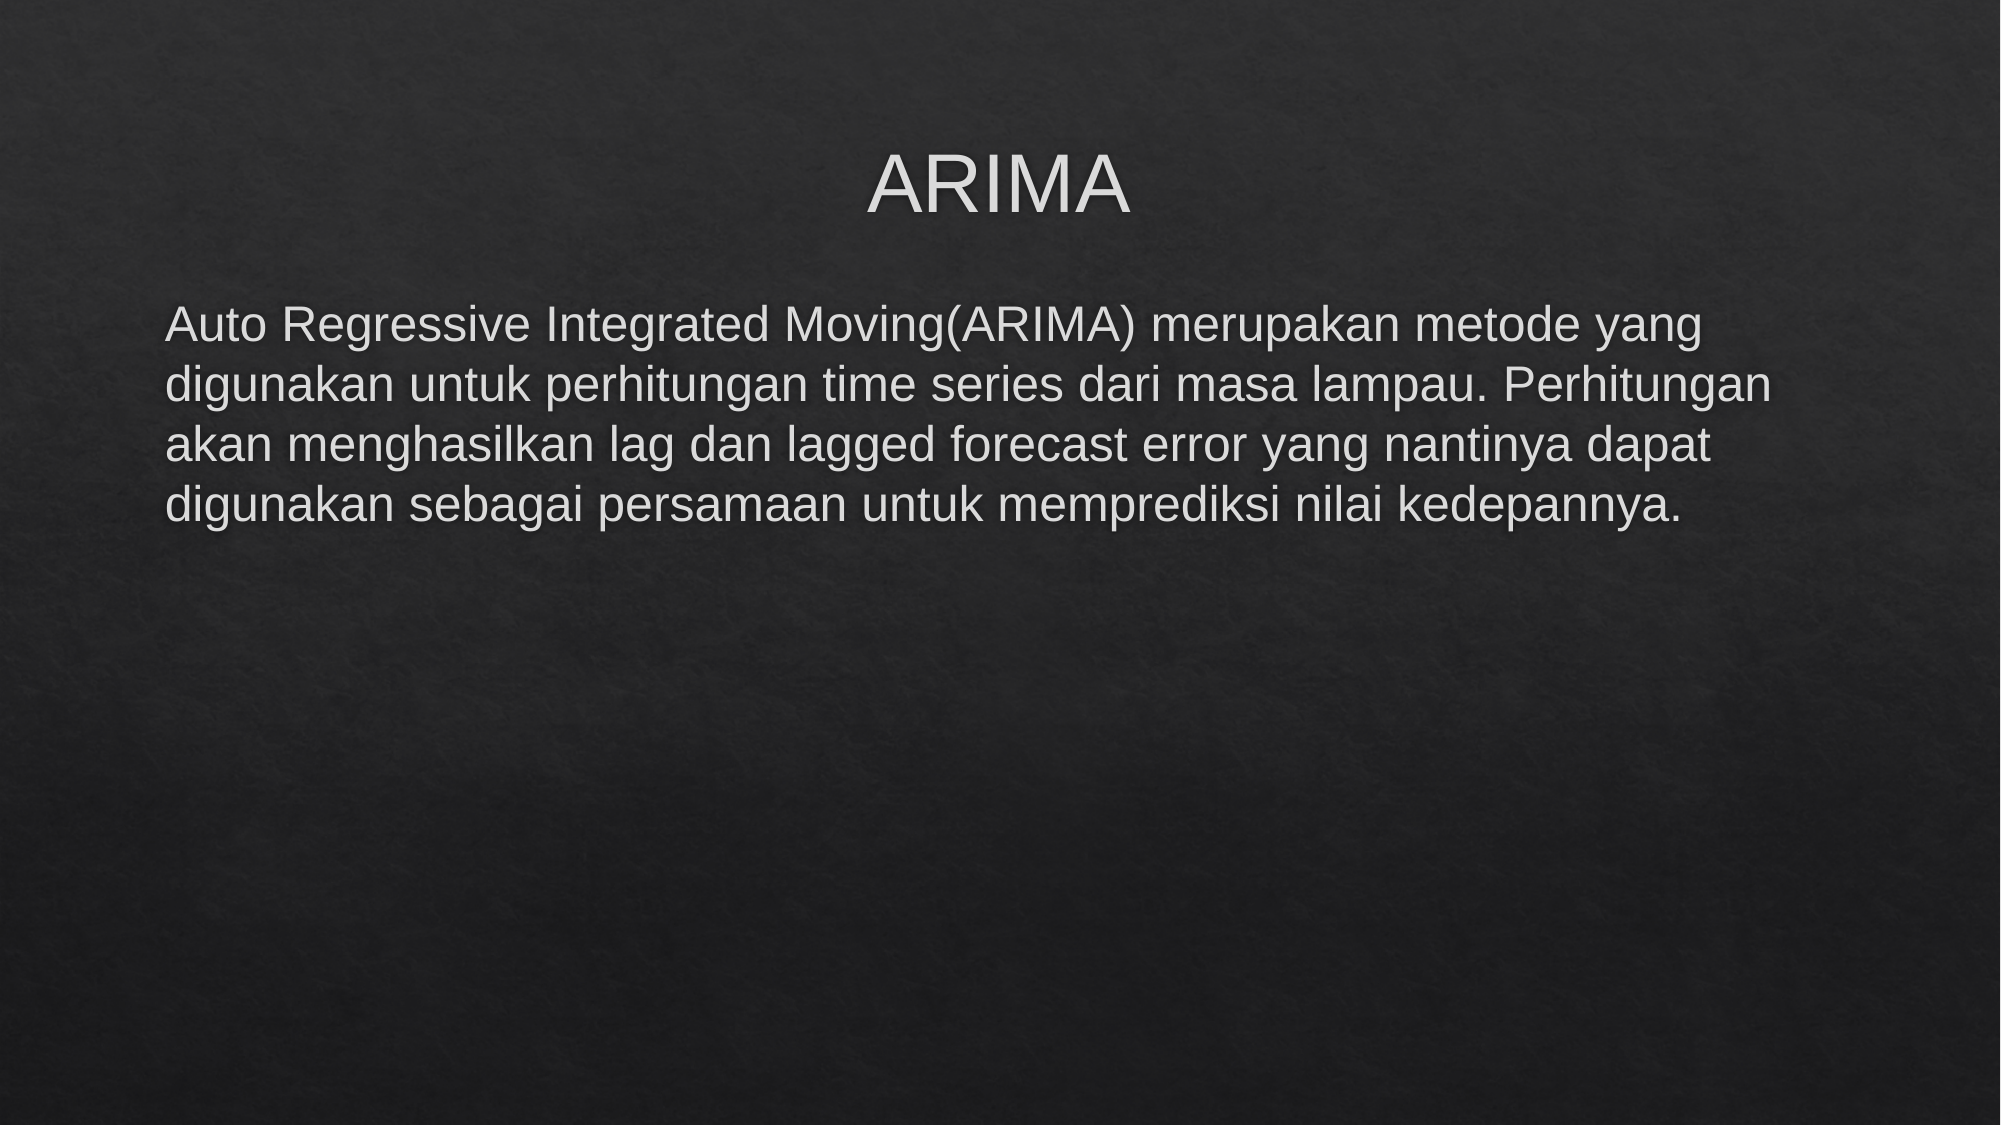

# ARIMA
Auto Regressive Integrated Moving(ARIMA) merupakan metode yang digunakan untuk perhitungan time series dari masa lampau. Perhitungan akan menghasilkan lag dan lagged forecast error yang nantinya dapat digunakan sebagai persamaan untuk memprediksi nilai kedepannya.